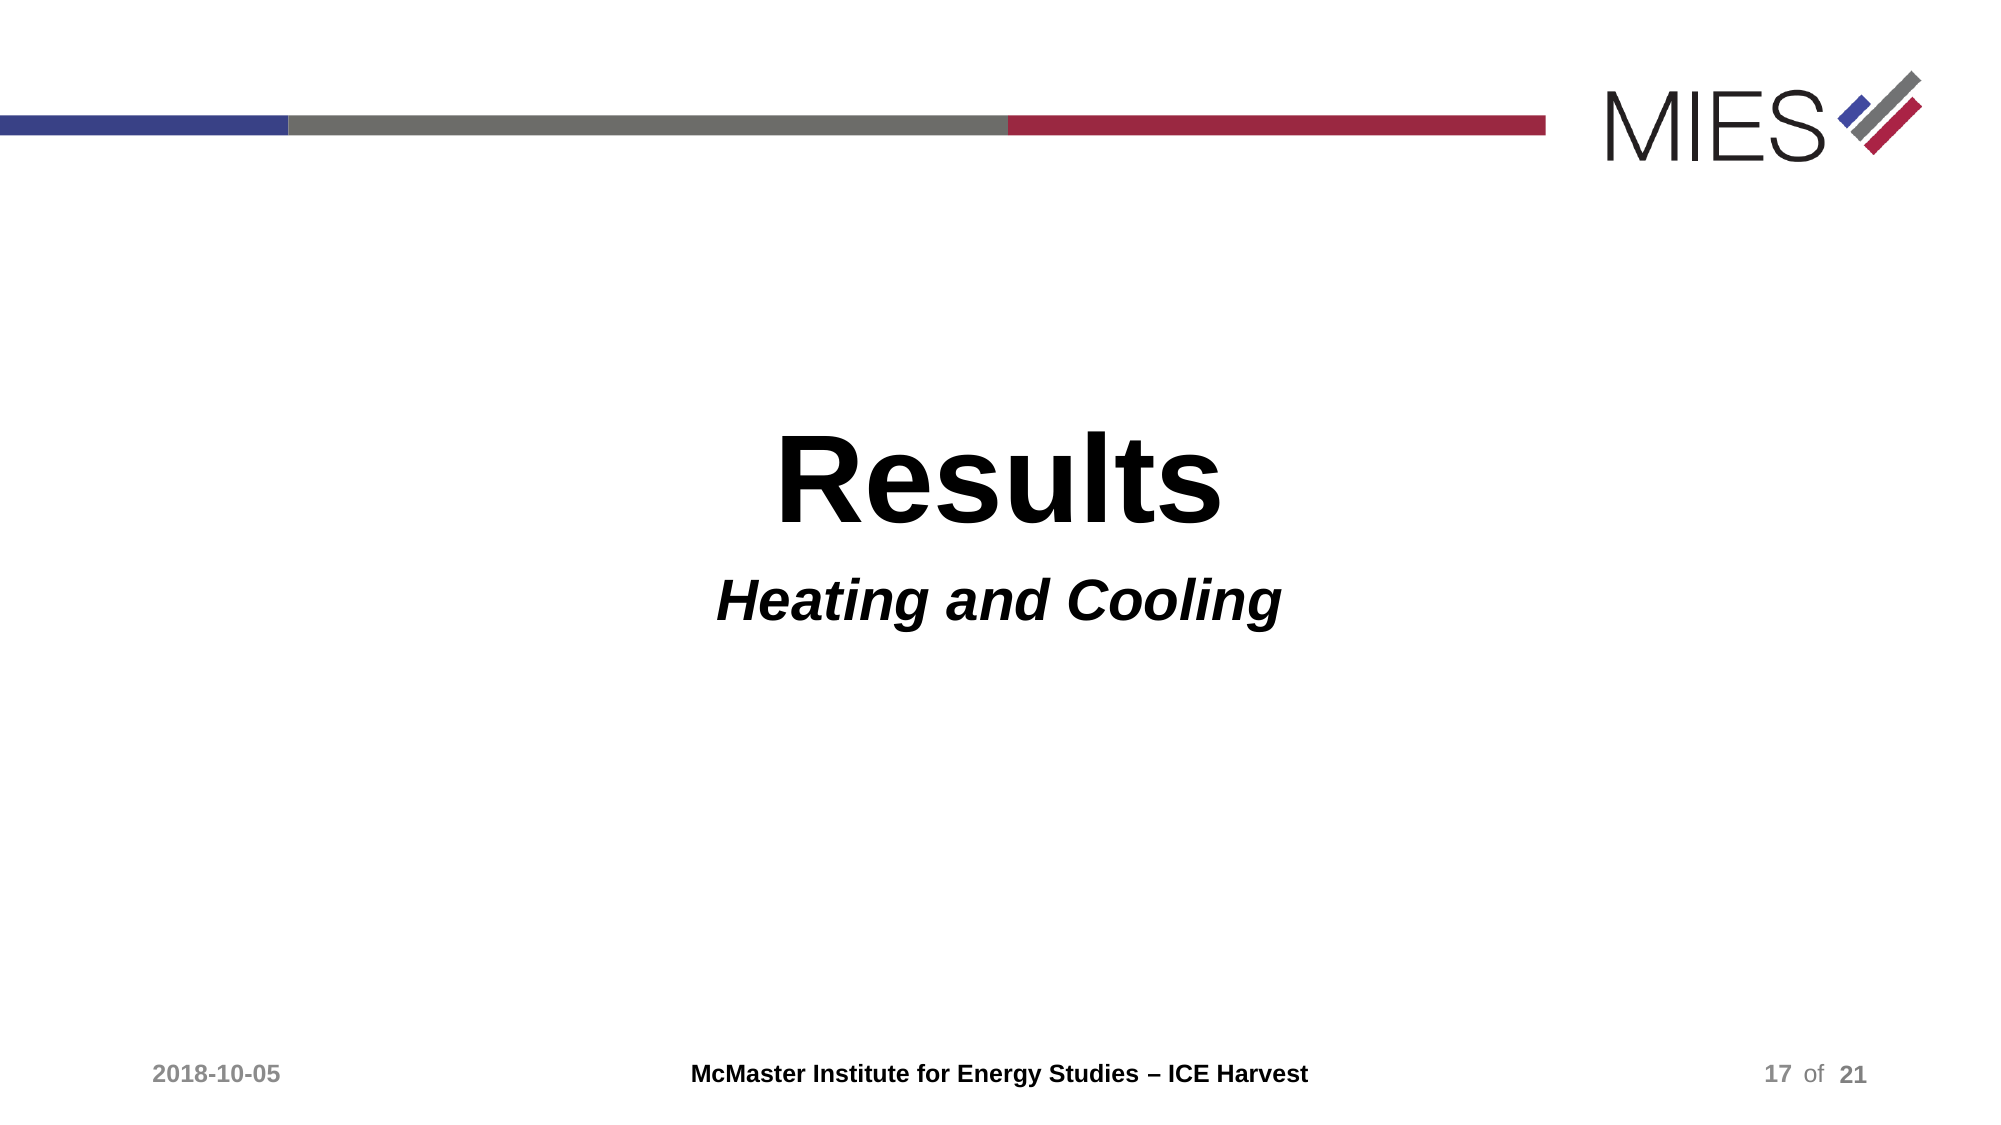

# Results Heating and Cooling
17
2018-10-05
21